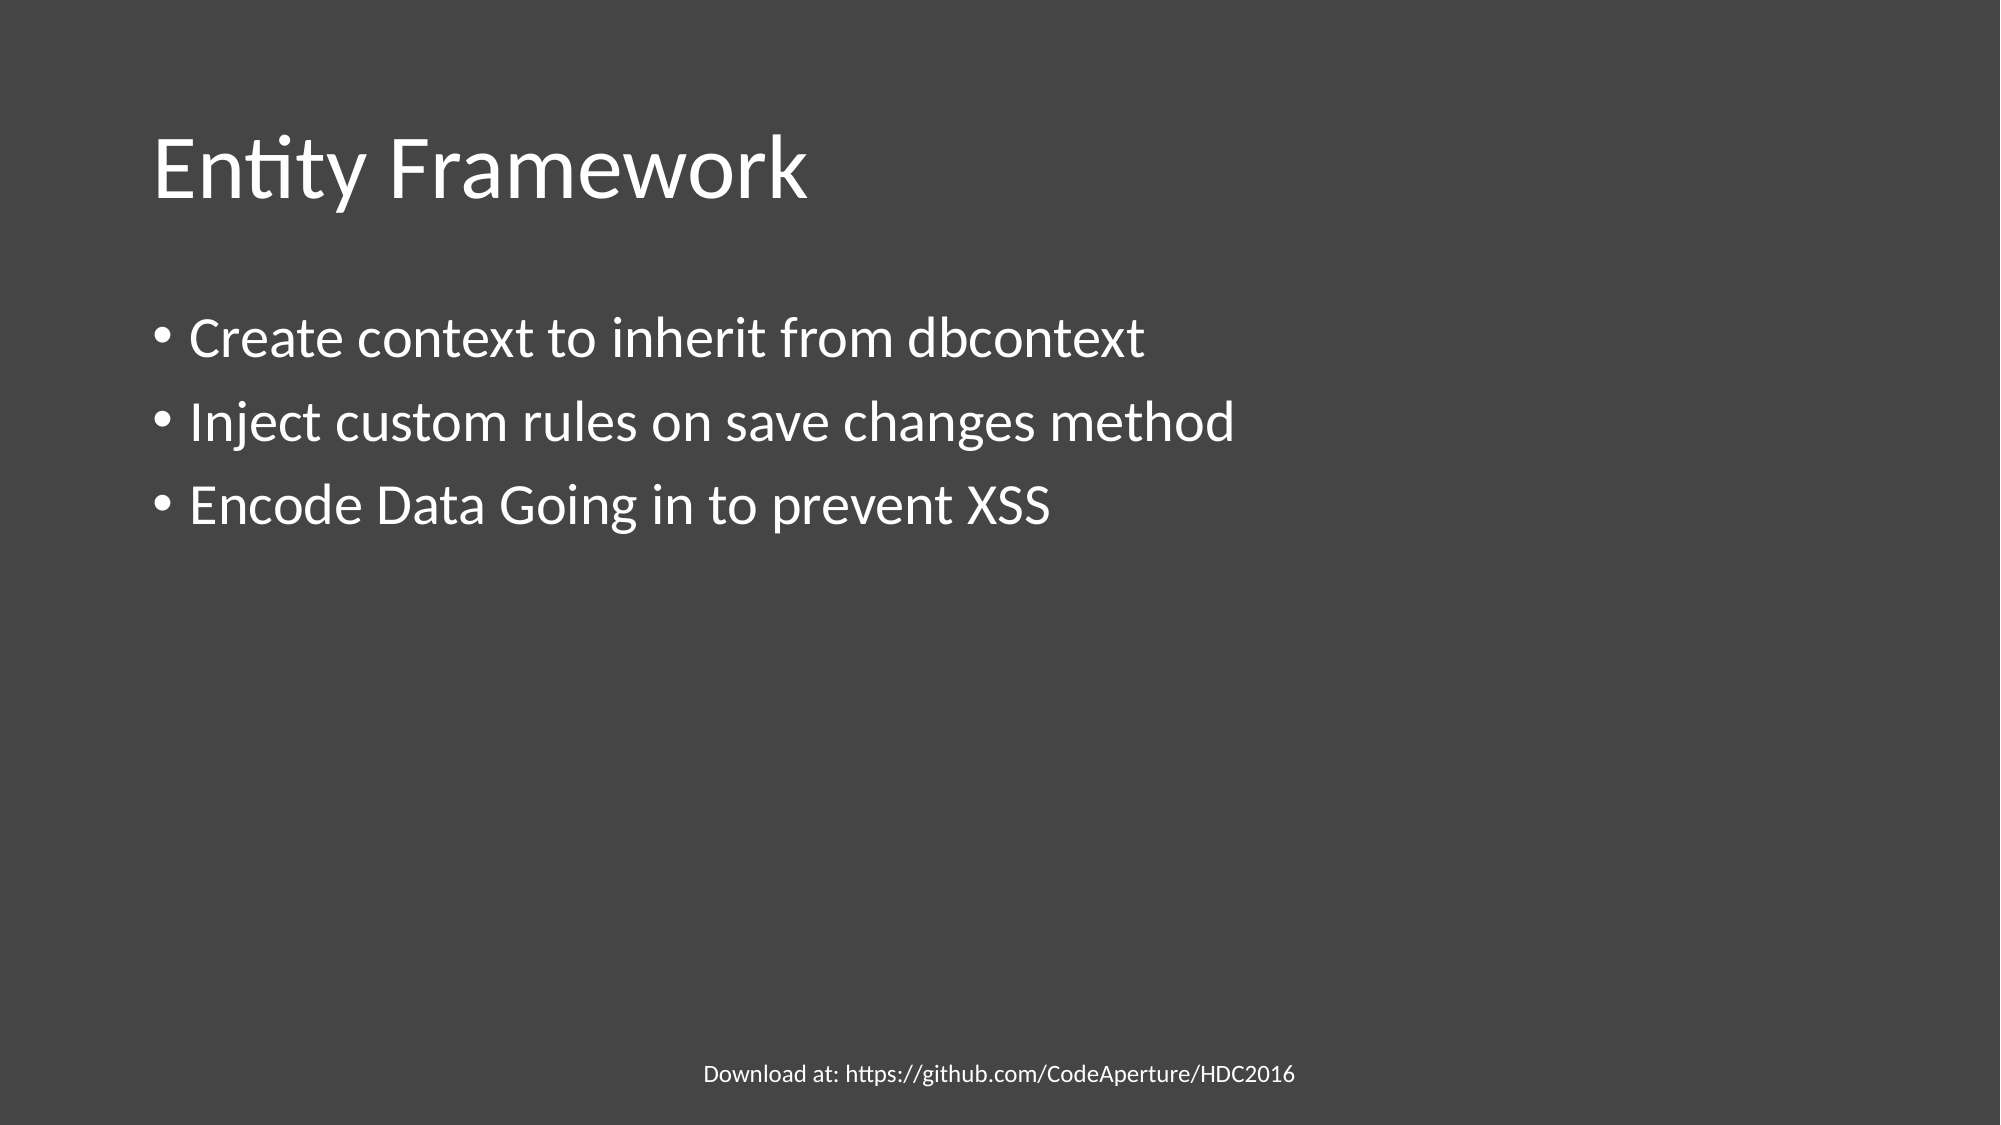

# Entity Framework
Create context to inherit from dbcontext
Inject custom rules on save changes method
Encode Data Going in to prevent XSS
Download at: https://github.com/CodeAperture/HDC2016